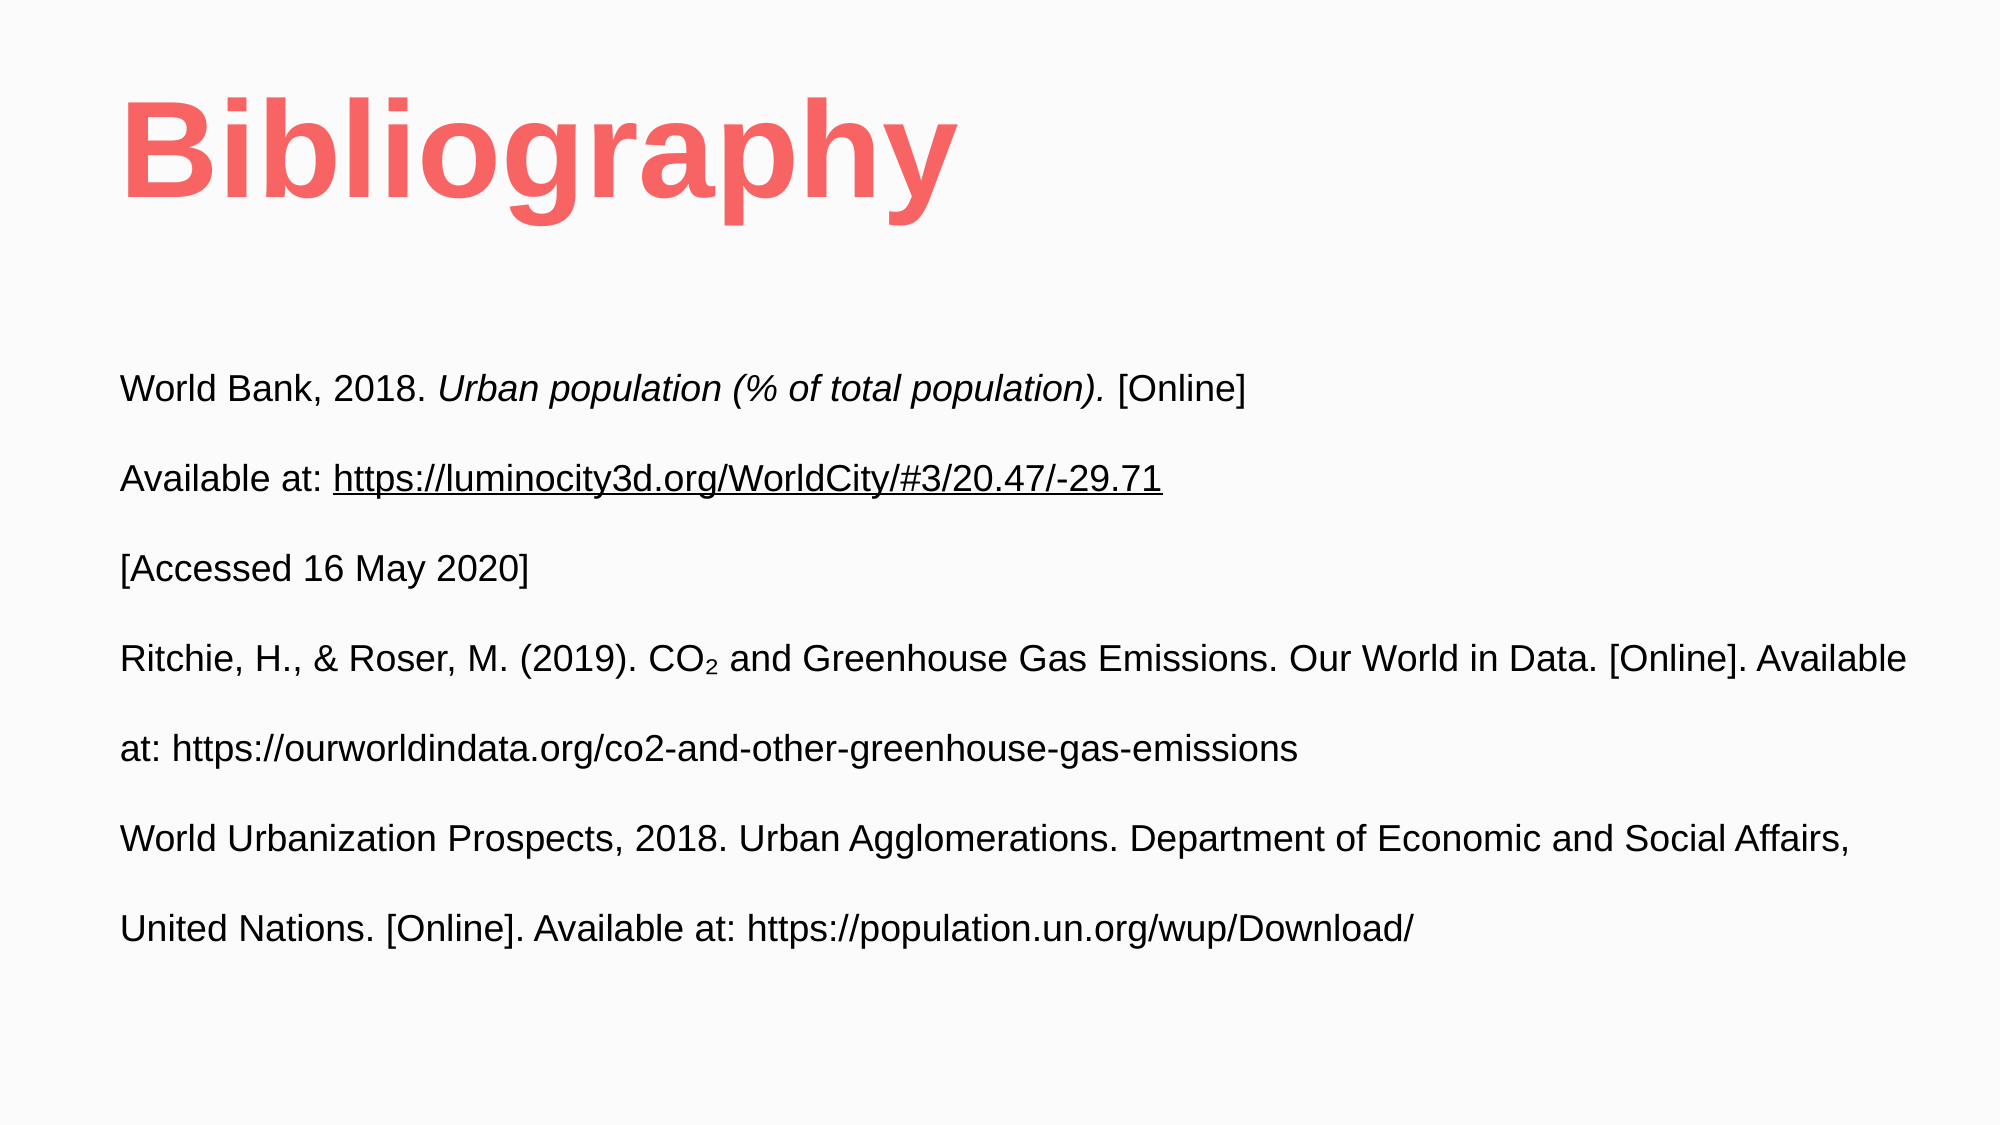

Bibliography
World Bank, 2018. Urban population (% of total population). [Online]
Available at: https://luminocity3d.org/WorldCity/#3/20.47/-29.71
[Accessed 16 May 2020]
Ritchie, H., & Roser, M. (2019). CO₂ and Greenhouse Gas Emissions. Our World in Data. [Online]. Available at: https://ourworldindata.org/co2-and-other-greenhouse-gas-emissions
World Urbanization Prospects, 2018. Urban Agglomerations. Department of Economic and Social Affairs, United Nations. [Online]. Available at: https://population.un.org/wup/Download/